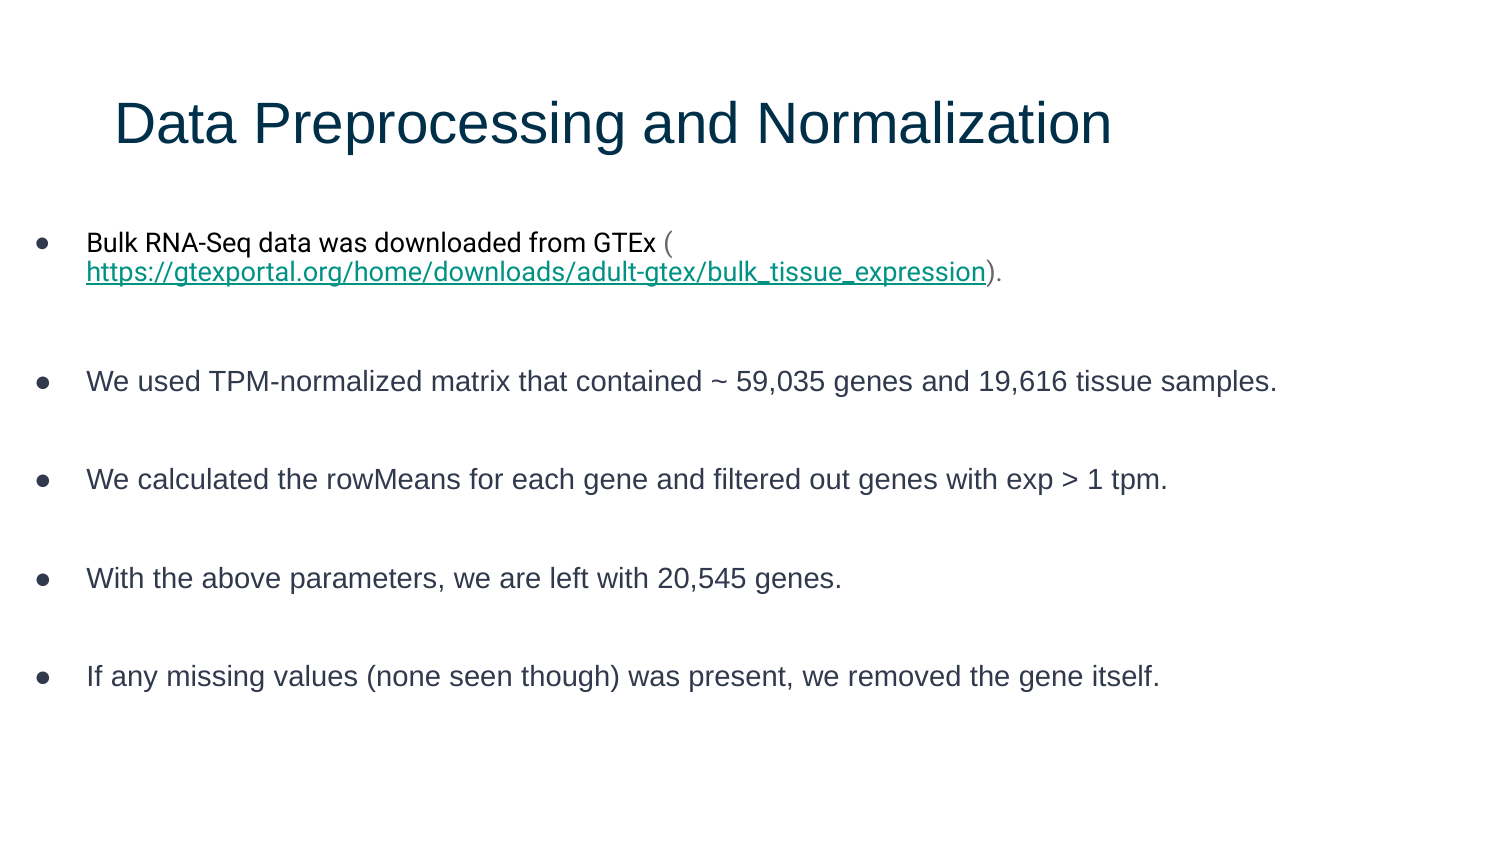

# Data Preprocessing and Normalization
Bulk RNA-Seq data was downloaded from GTEx (https://gtexportal.org/home/downloads/adult-gtex/bulk_tissue_expression).

We used TPM-normalized matrix that contained ~ 59,035 genes and 19,616 tissue samples.

We calculated the rowMeans for each gene and filtered out genes with exp > 1 tpm.

With the above parameters, we are left with 20,545 genes.

If any missing values (none seen though) was present, we removed the gene itself.